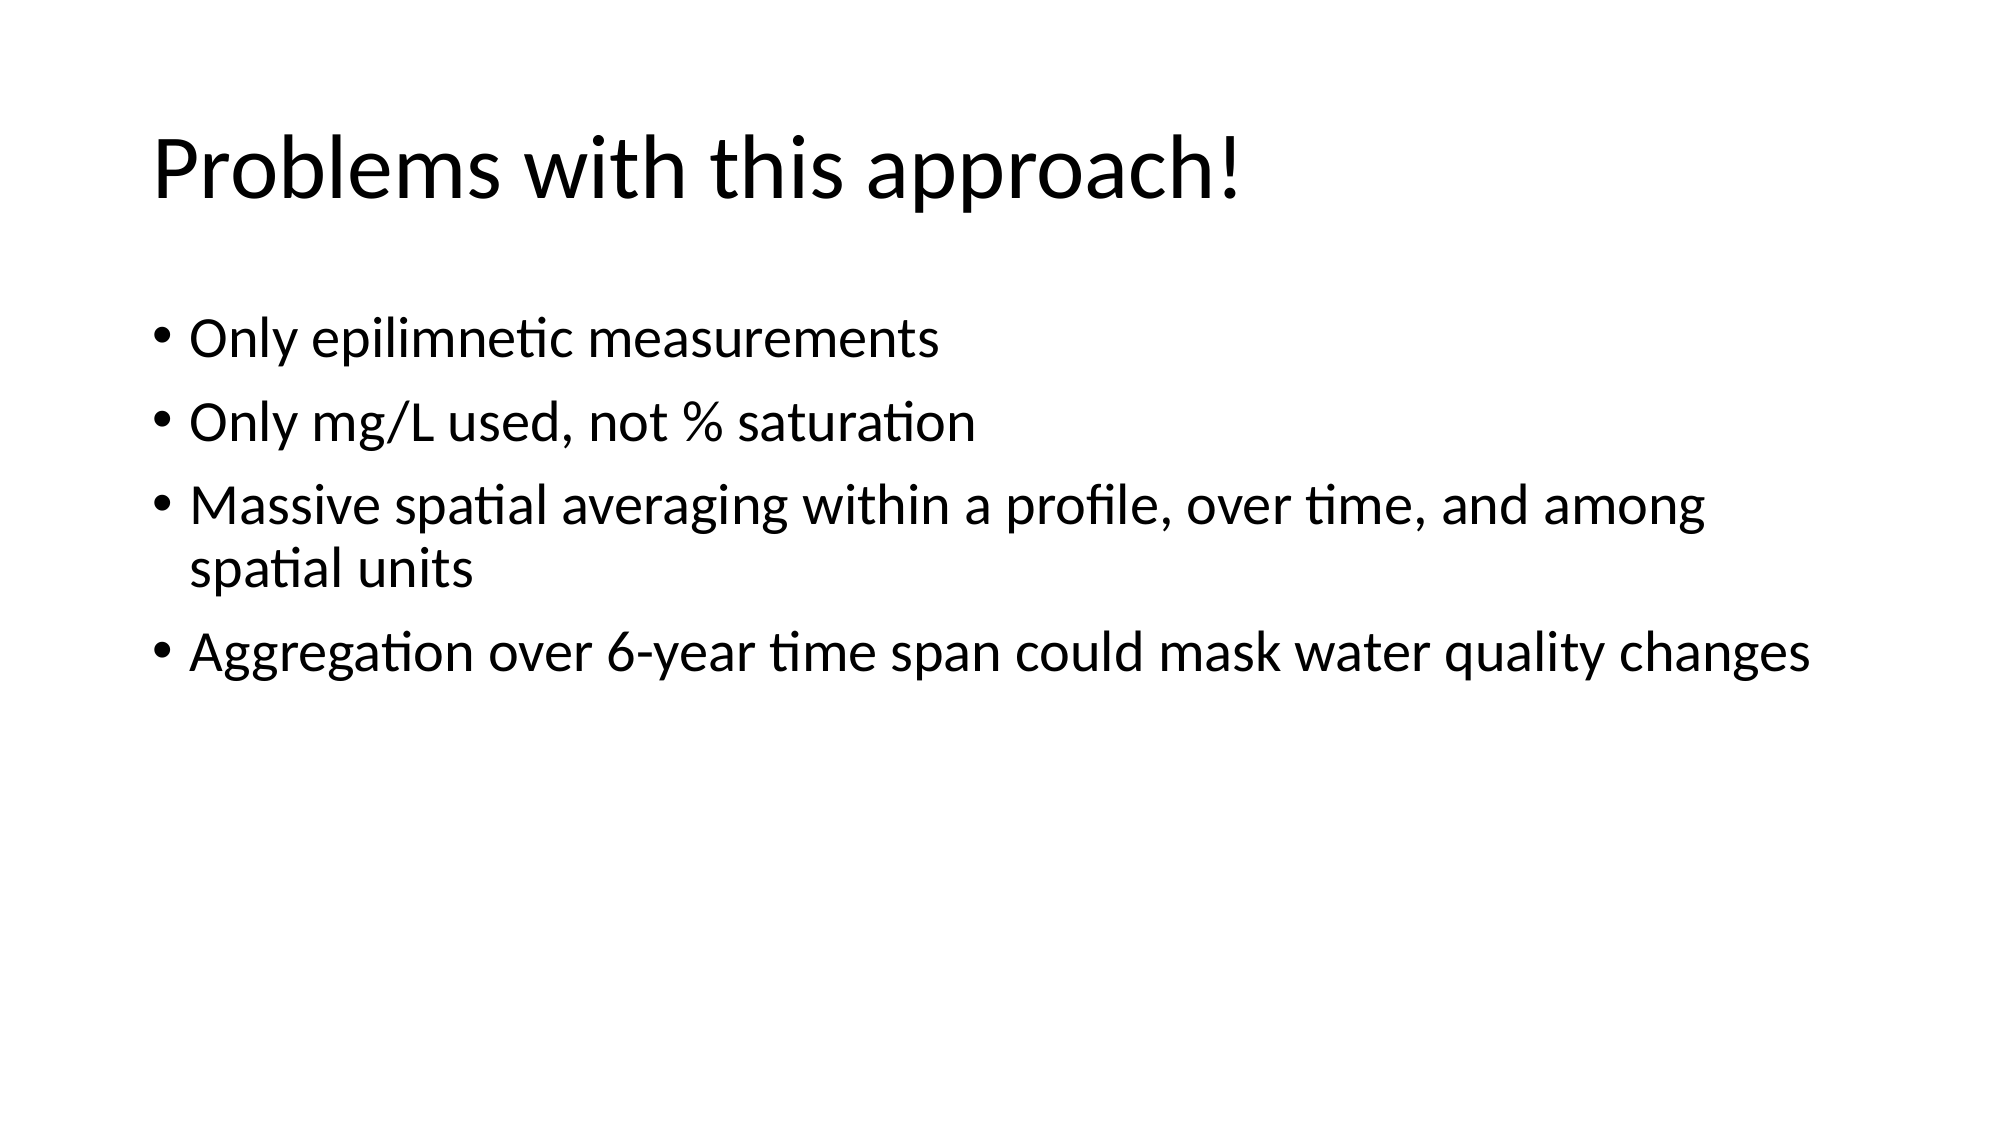

# Problems with this approach!
Only epilimnetic measurements
Only mg/L used, not % saturation
Massive spatial averaging within a profile, over time, and among spatial units
Aggregation over 6-year time span could mask water quality changes